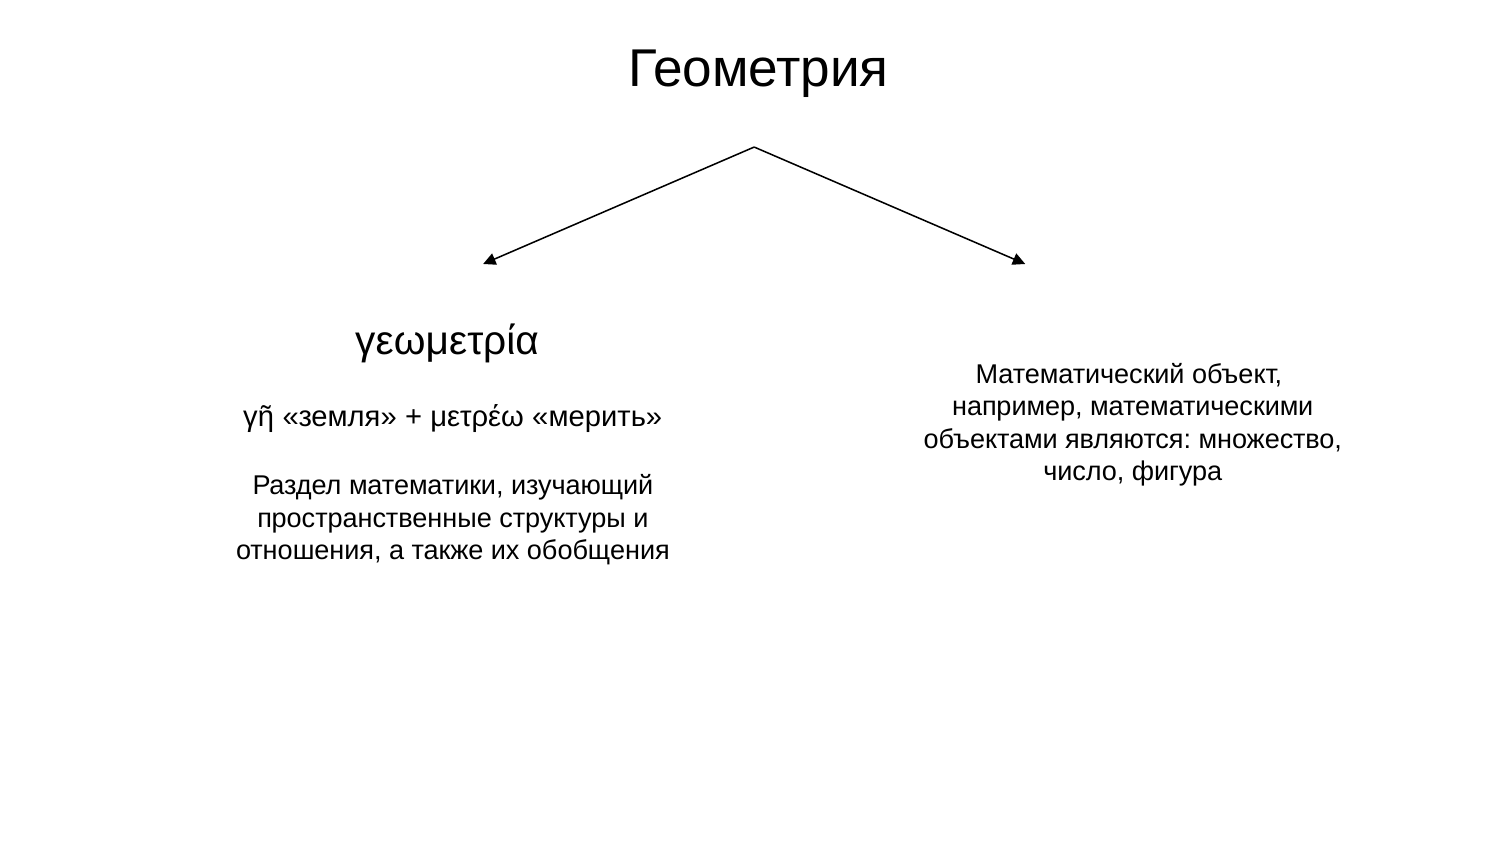

# Геометрия
γεωμετρία

γῆ «земля» + μετρέω «мерить»

Раздел математики, изучающий пространственные структуры и отношения, а также их обобщения
Математический объект,
например, математическими объектами являются: множество, число, фигура